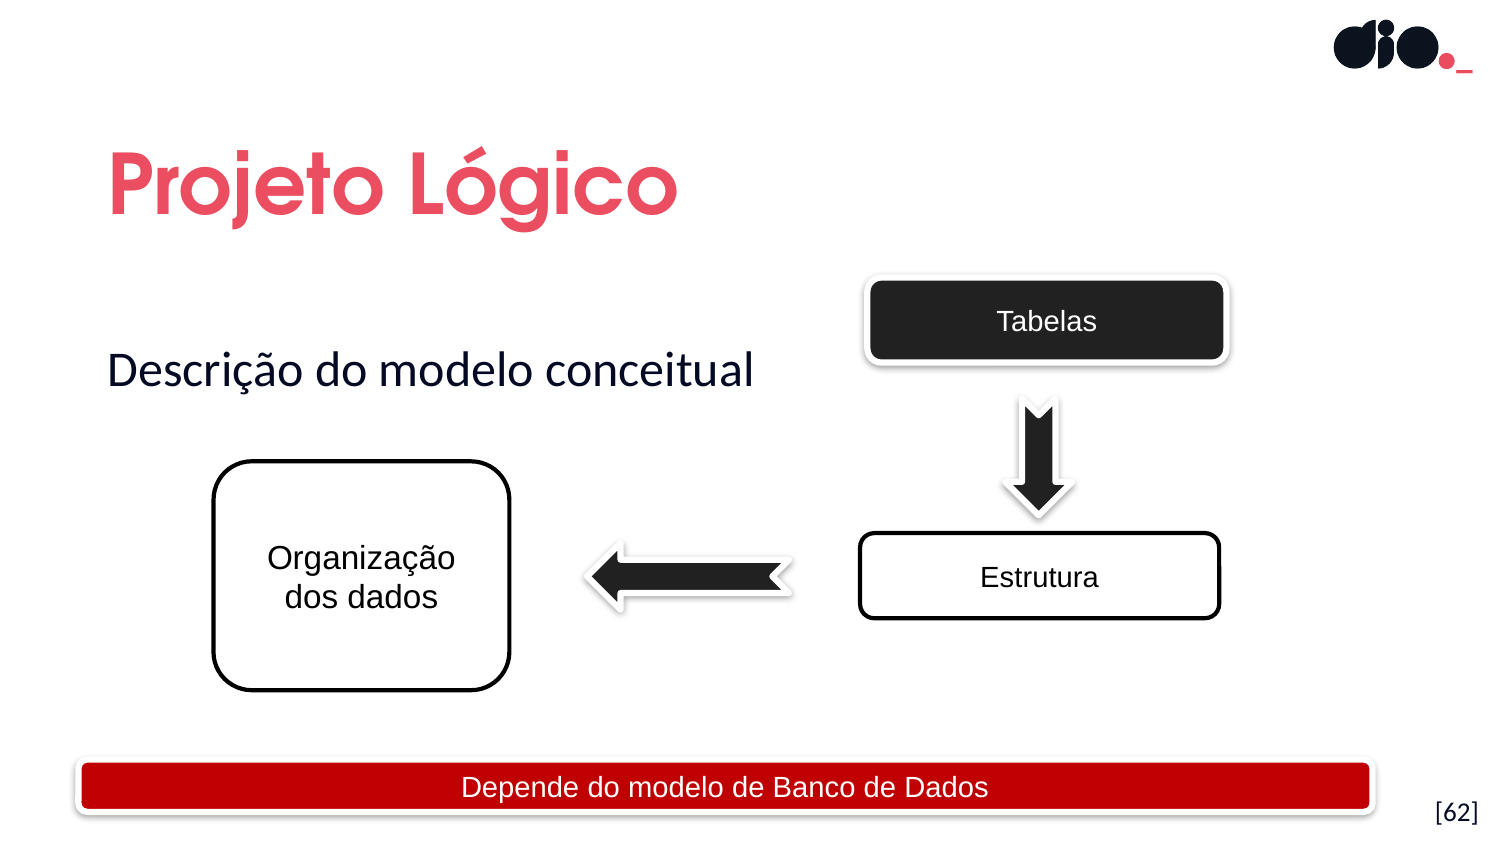

Projeto Lógico
Descrição do modelo conceitual

Tabelas

Organização dos dados
Estrutura

Depende do modelo de Banco de Dados
[62]